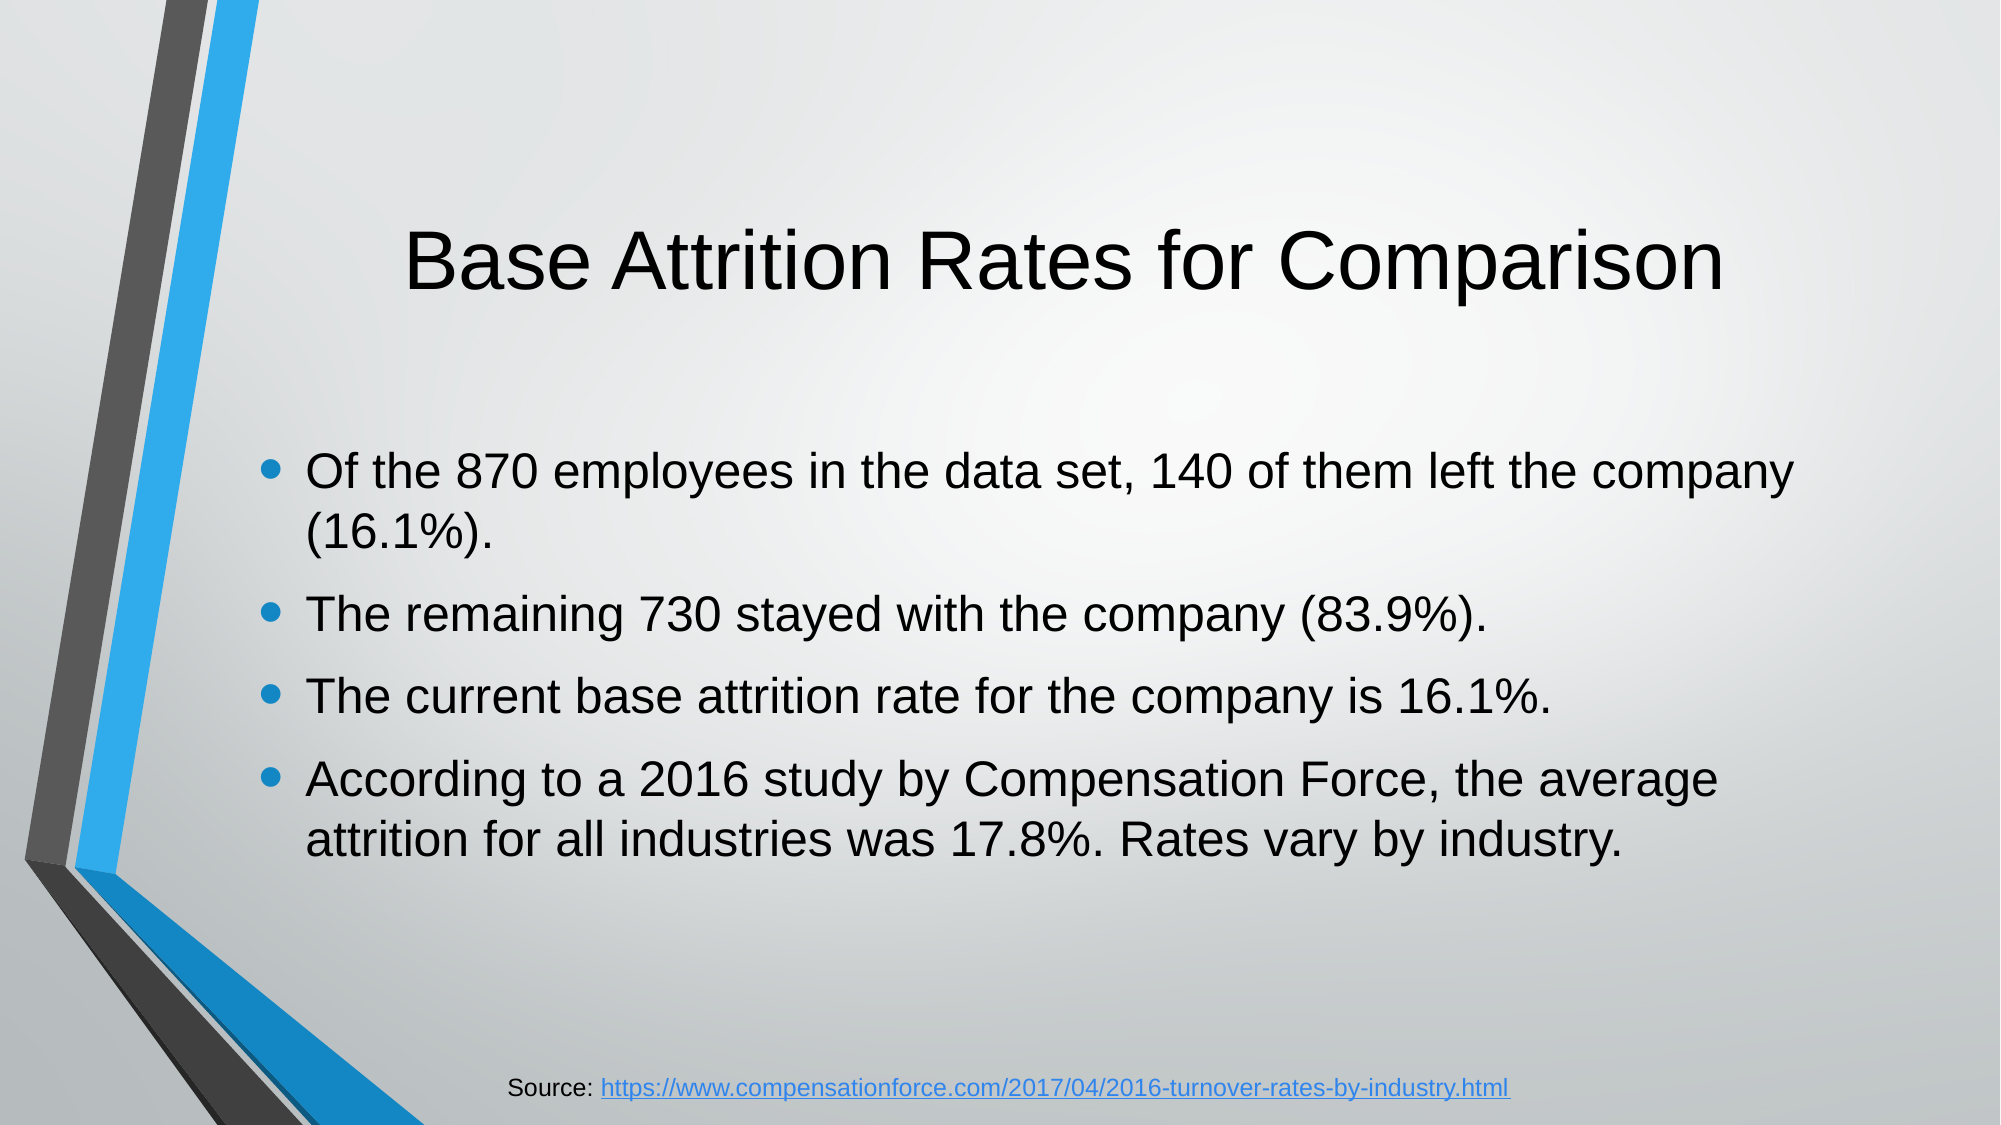

# Base Attrition Rates for Comparison
Of the 870 employees in the data set, 140 of them left the company (16.1%).
The remaining 730 stayed with the company (83.9%).
The current base attrition rate for the company is 16.1%.
According to a 2016 study by Compensation Force, the average attrition for all industries was 17.8%. Rates vary by industry.

Source: https://www.compensationforce.com/2017/04/2016-turnover-rates-by-industry.html